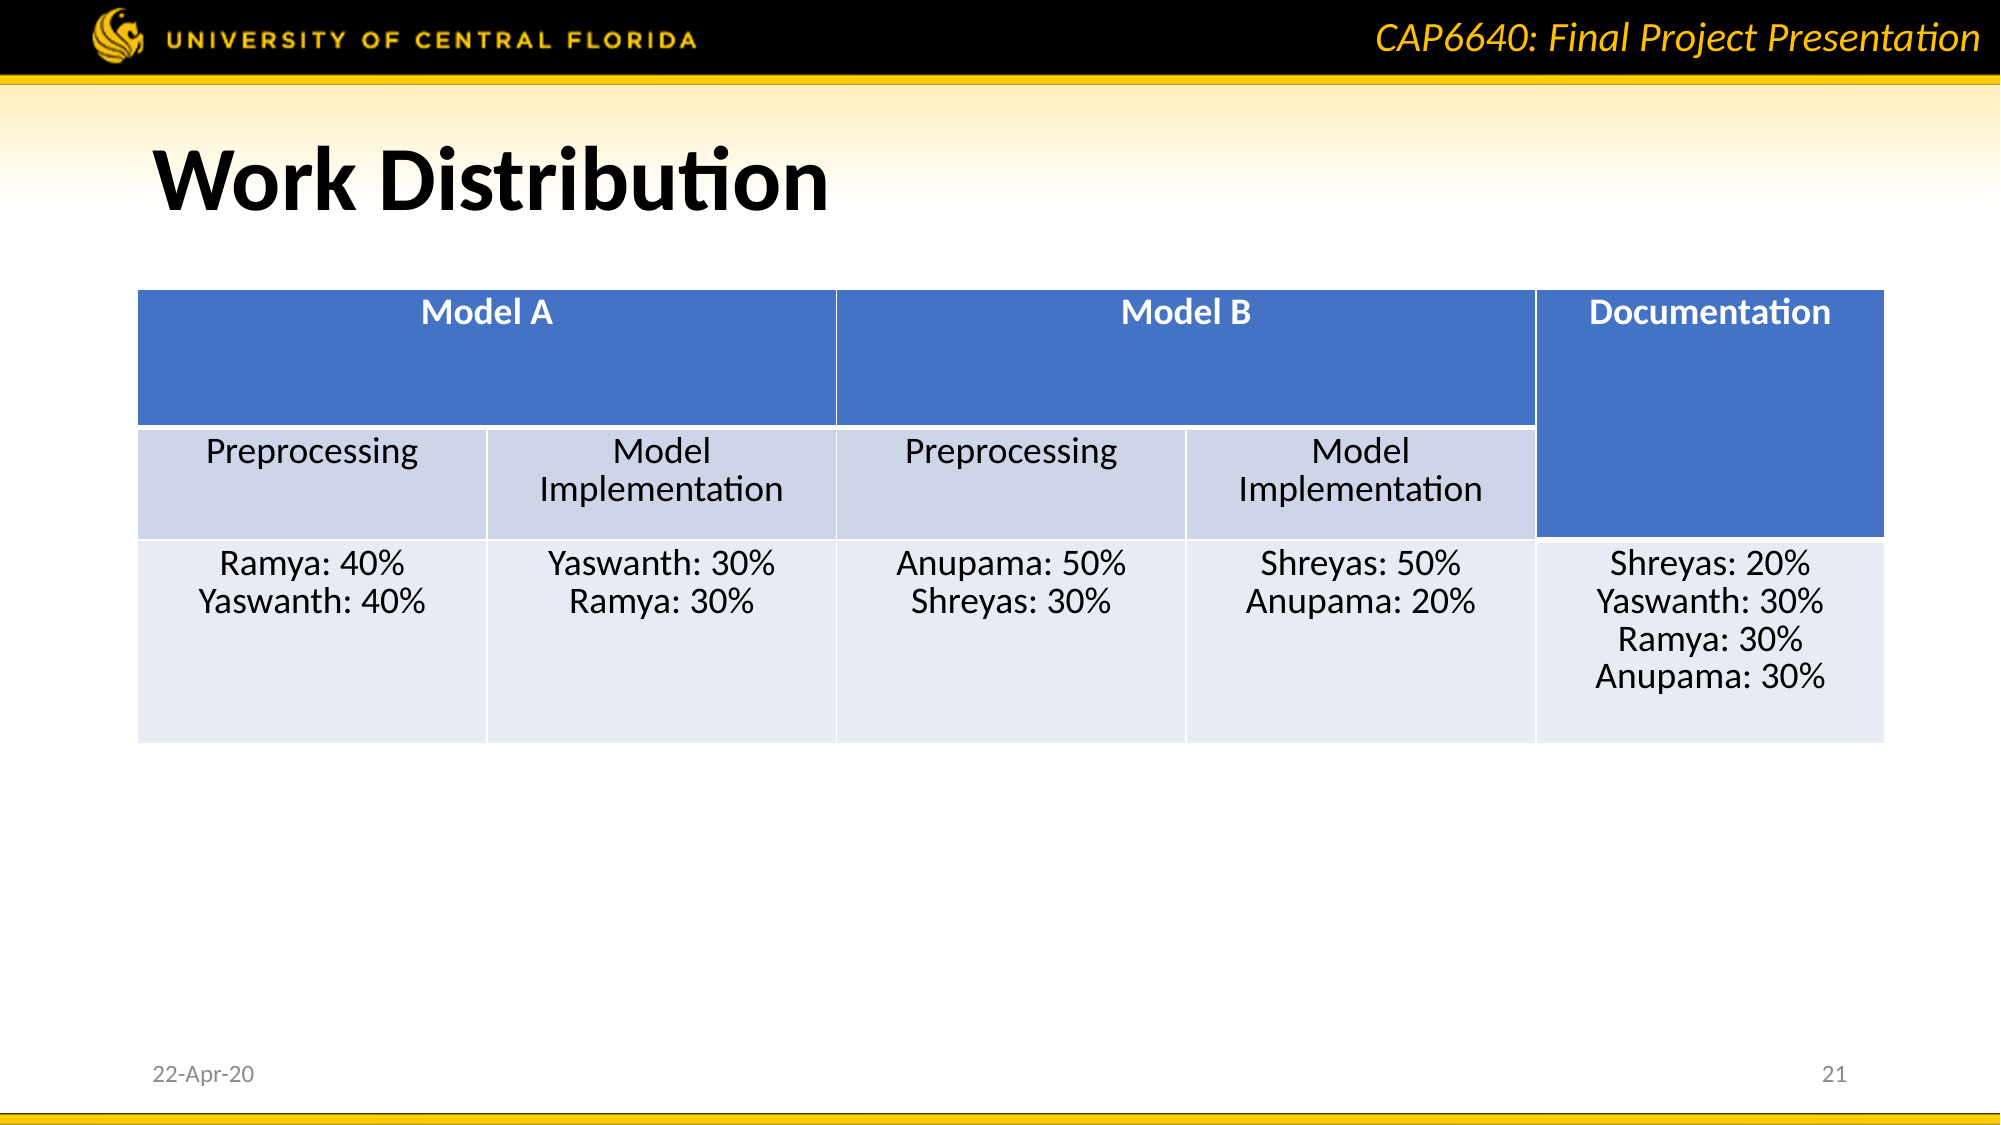

# Work Distribution
| Model A |  | Model B |  | Documentation |
| --- | --- | --- | --- | --- |
| Preprocessing | Model Implementation | Preprocessing | Model Implementation |  |
| Ramya: 40% Yaswanth: 40% | Yaswanth: 30% Ramya: 30% | Anupama: 50% Shreyas: 30% | Shreyas: 50% Anupama: 20% | Shreyas: 20% Yaswanth: 30% Ramya: 30% Anupama: 30% |
22-Apr-20
21